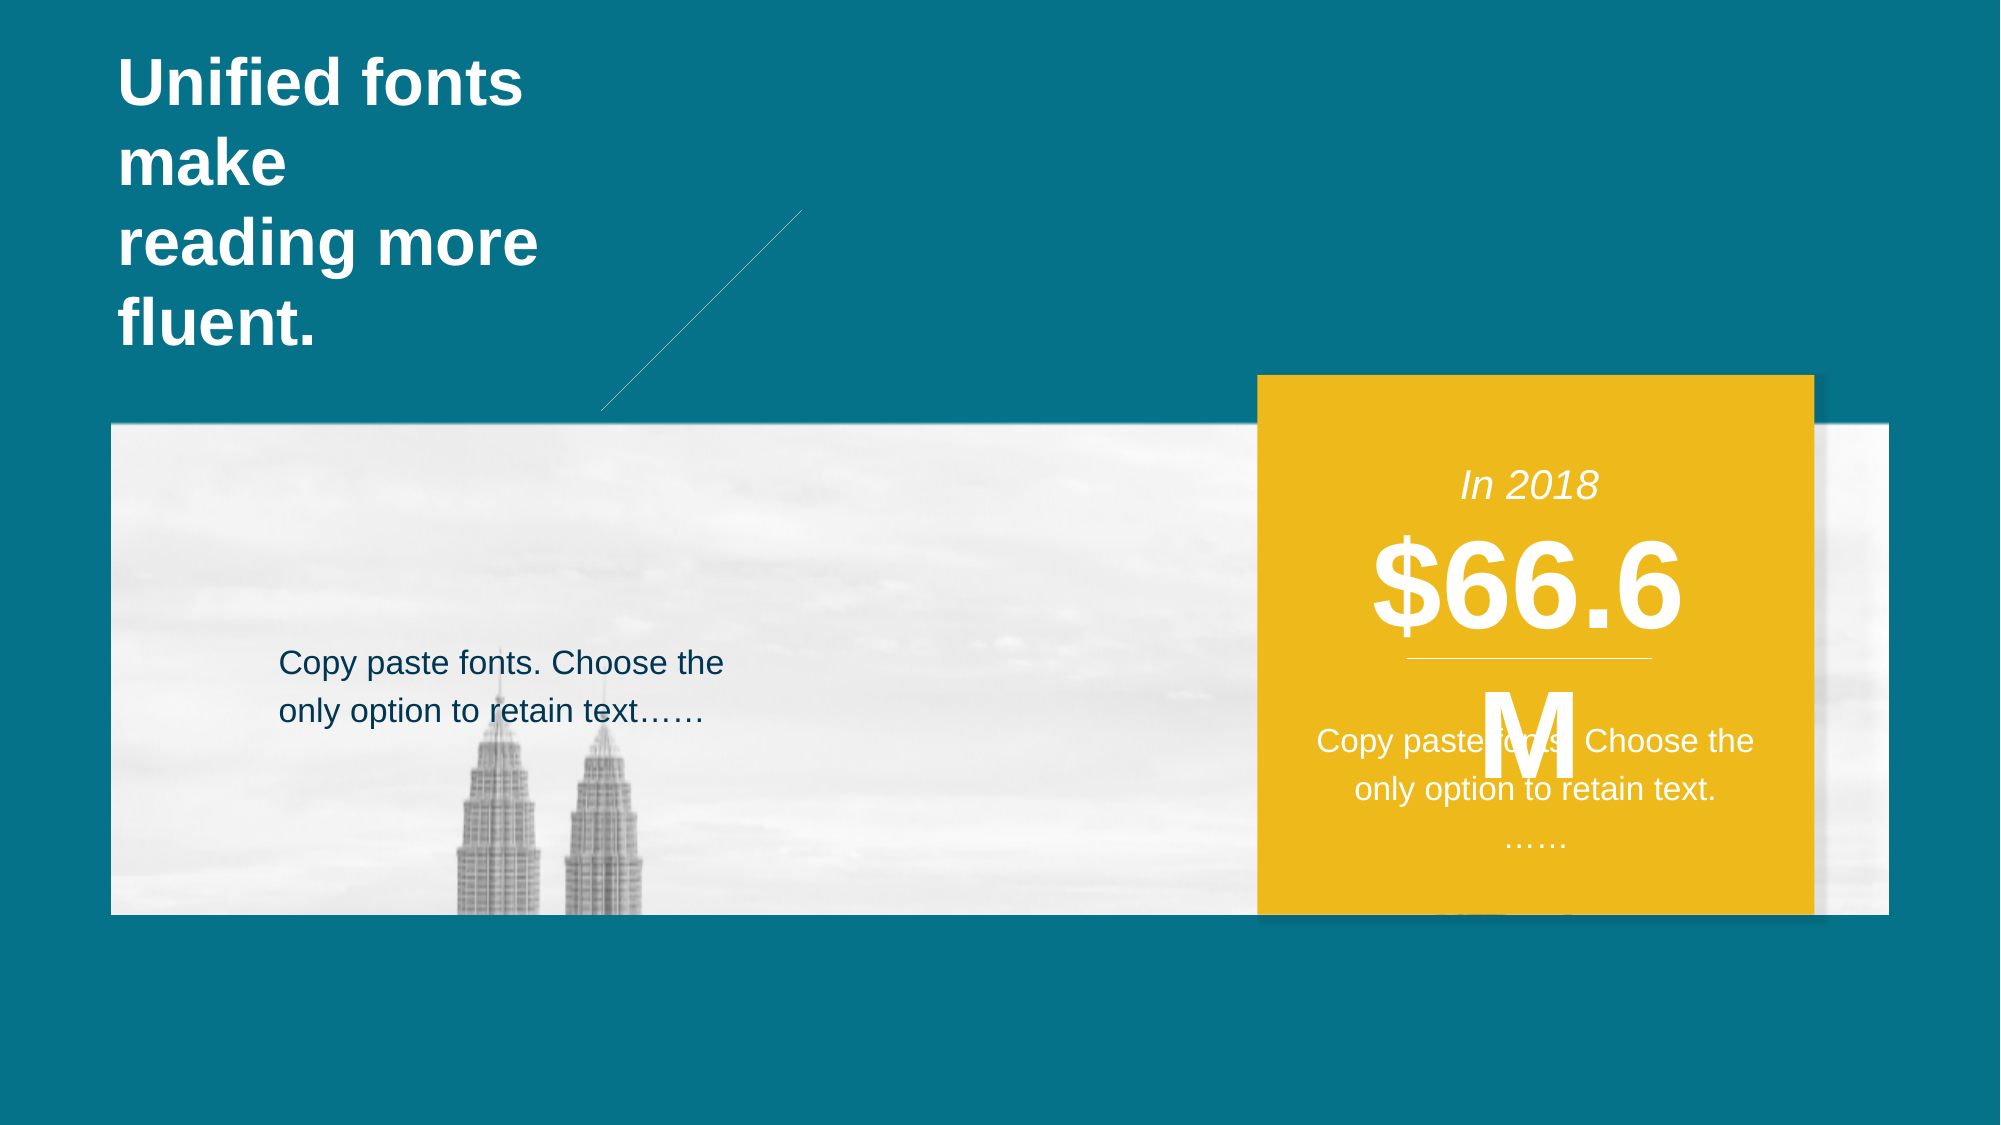

Unified fonts make
reading more fluent.

In 2018
$66.6m
Copy paste fonts. Choose the only option to retain text.
……
Copy paste fonts. Choose the only option to retain text……